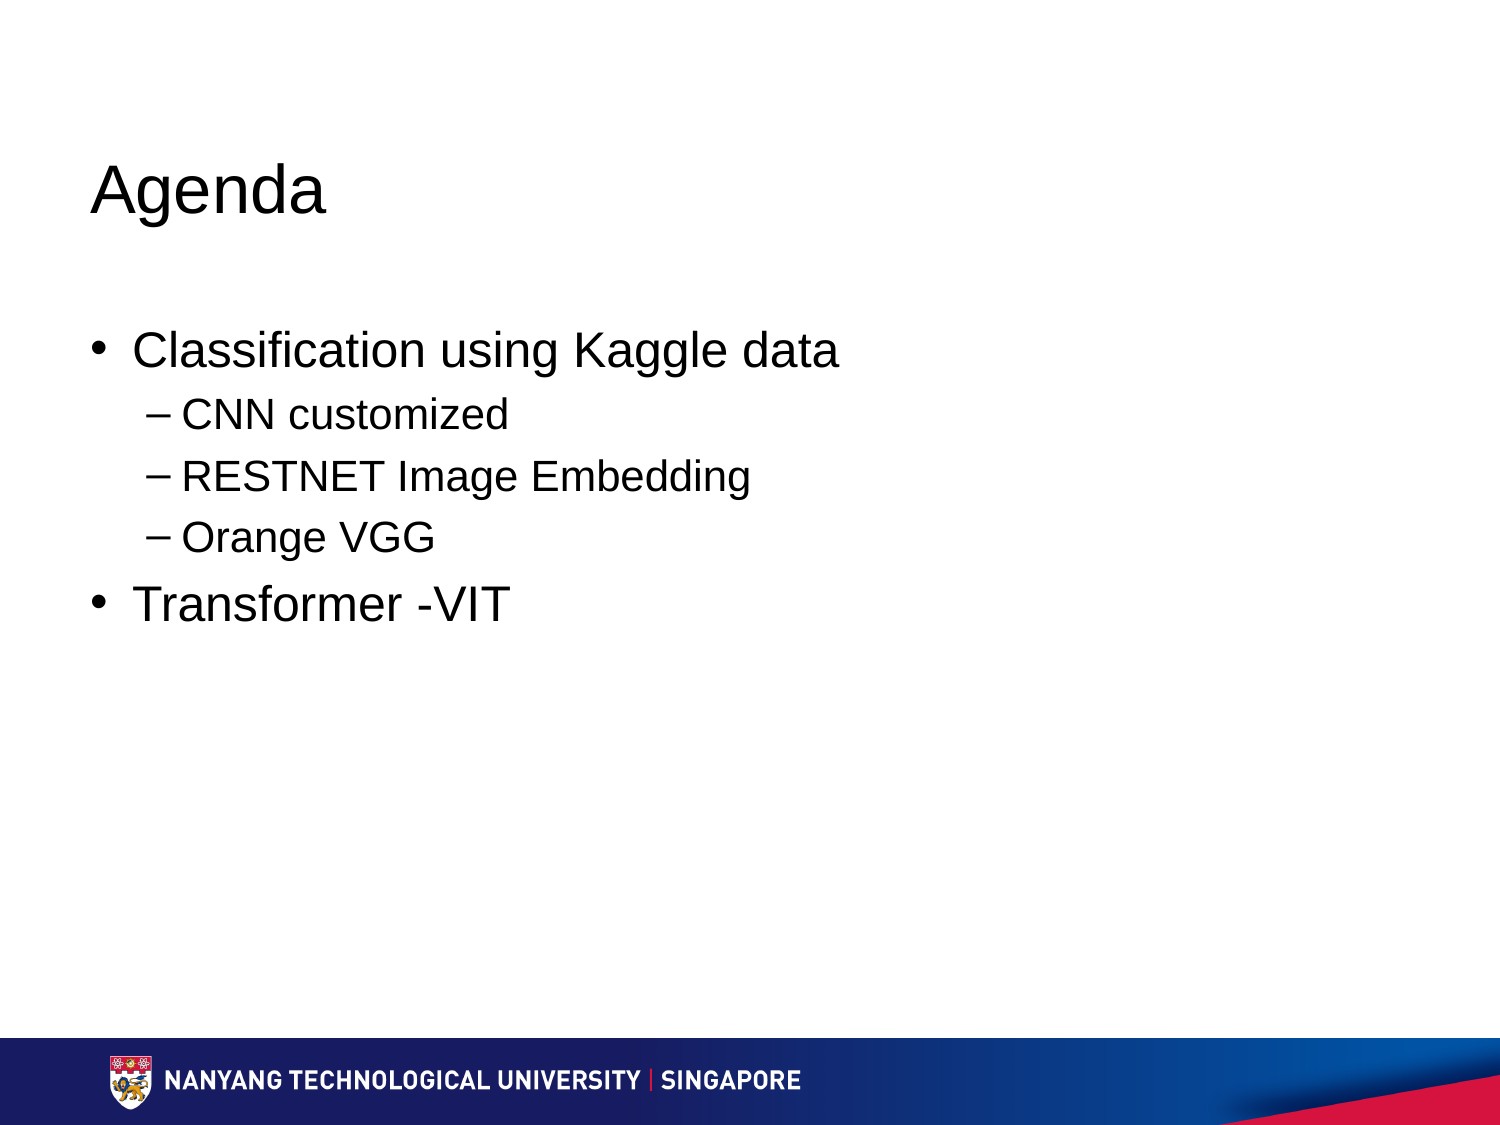

# Agenda
Classification using Kaggle data
CNN customized
RESTNET Image Embedding
Orange VGG
Transformer -VIT